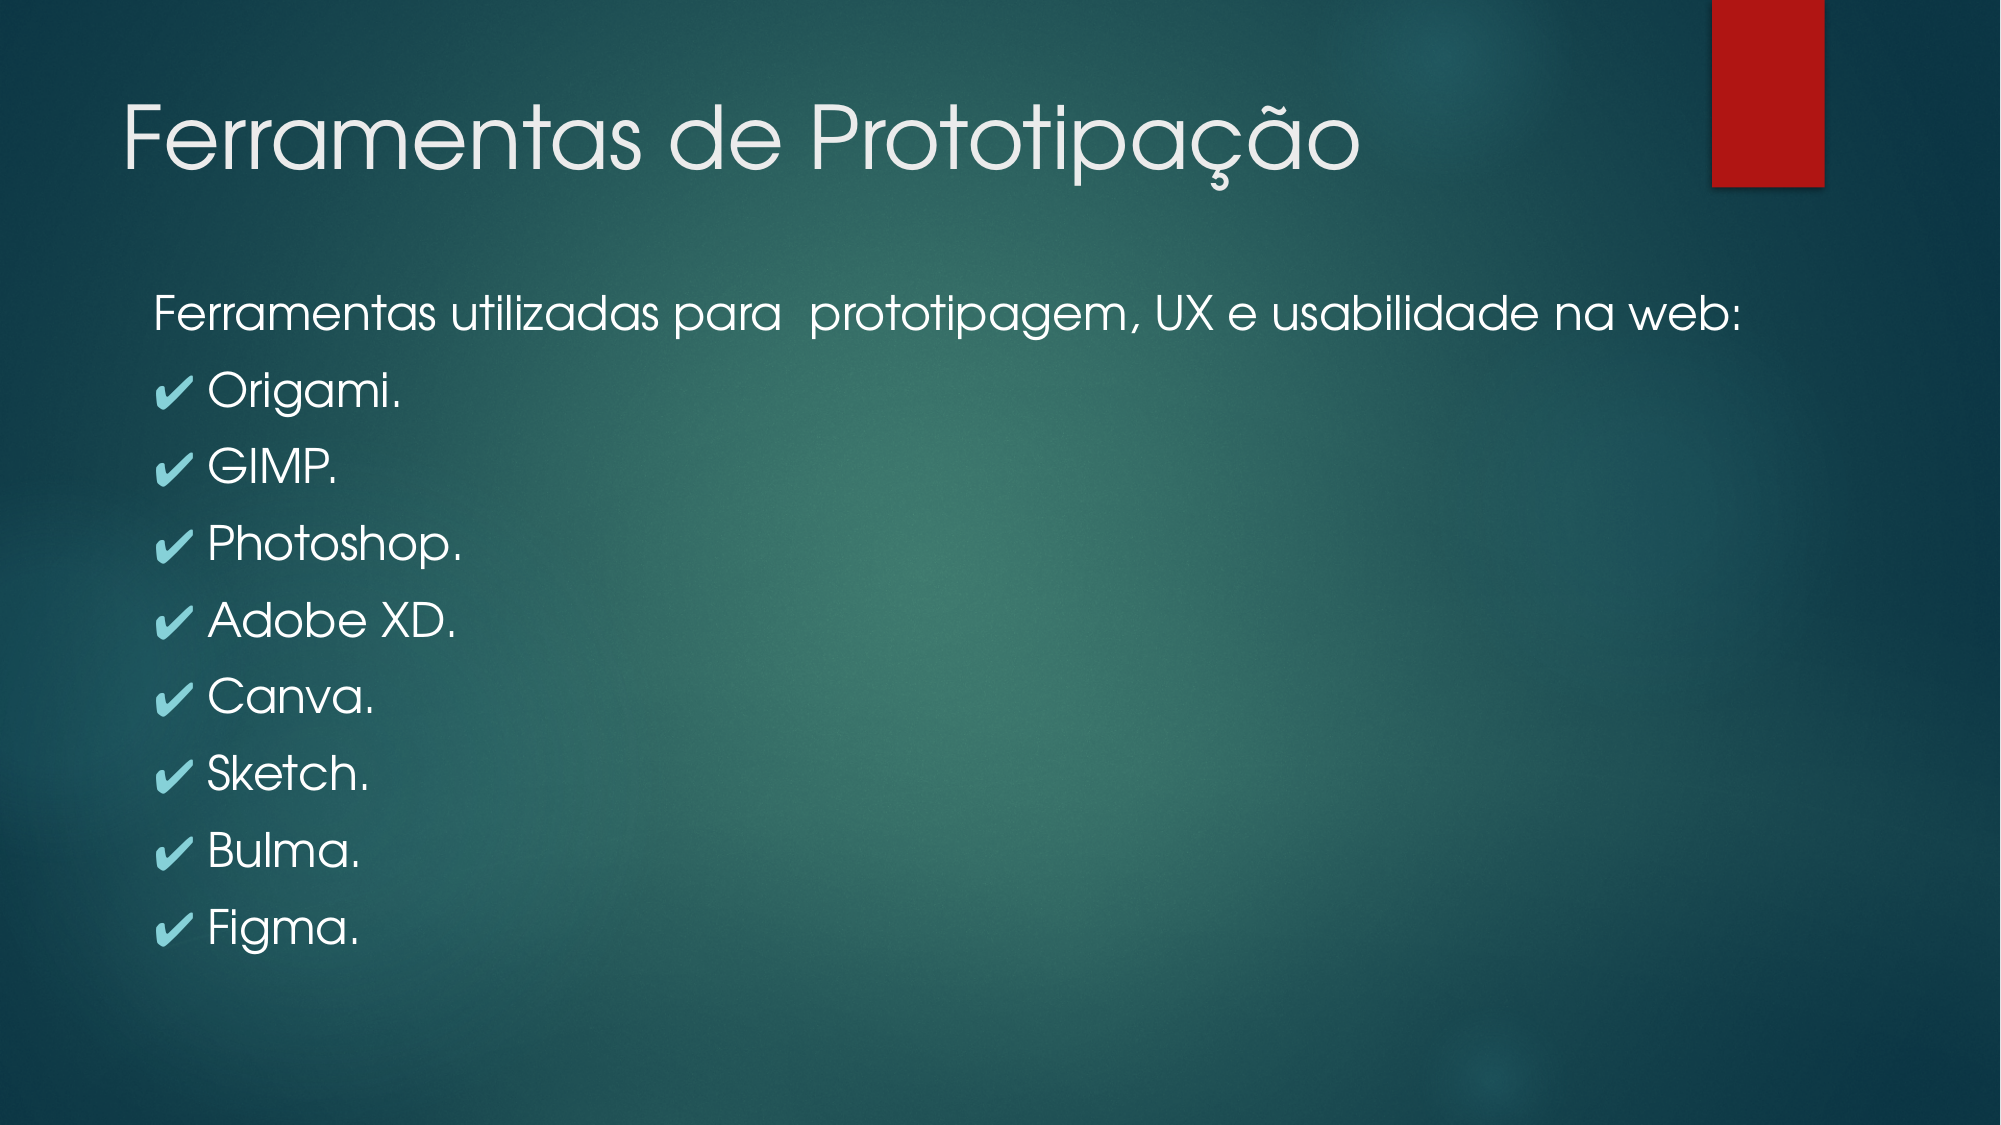

# Ferramentas de Prototipação
Ferramentas utilizadas para  prototipagem, UX e usabilidade na web:
Origami.
GIMP.
Photoshop.
Adobe XD.
Canva.
Sketch.
Bulma.
Figma.